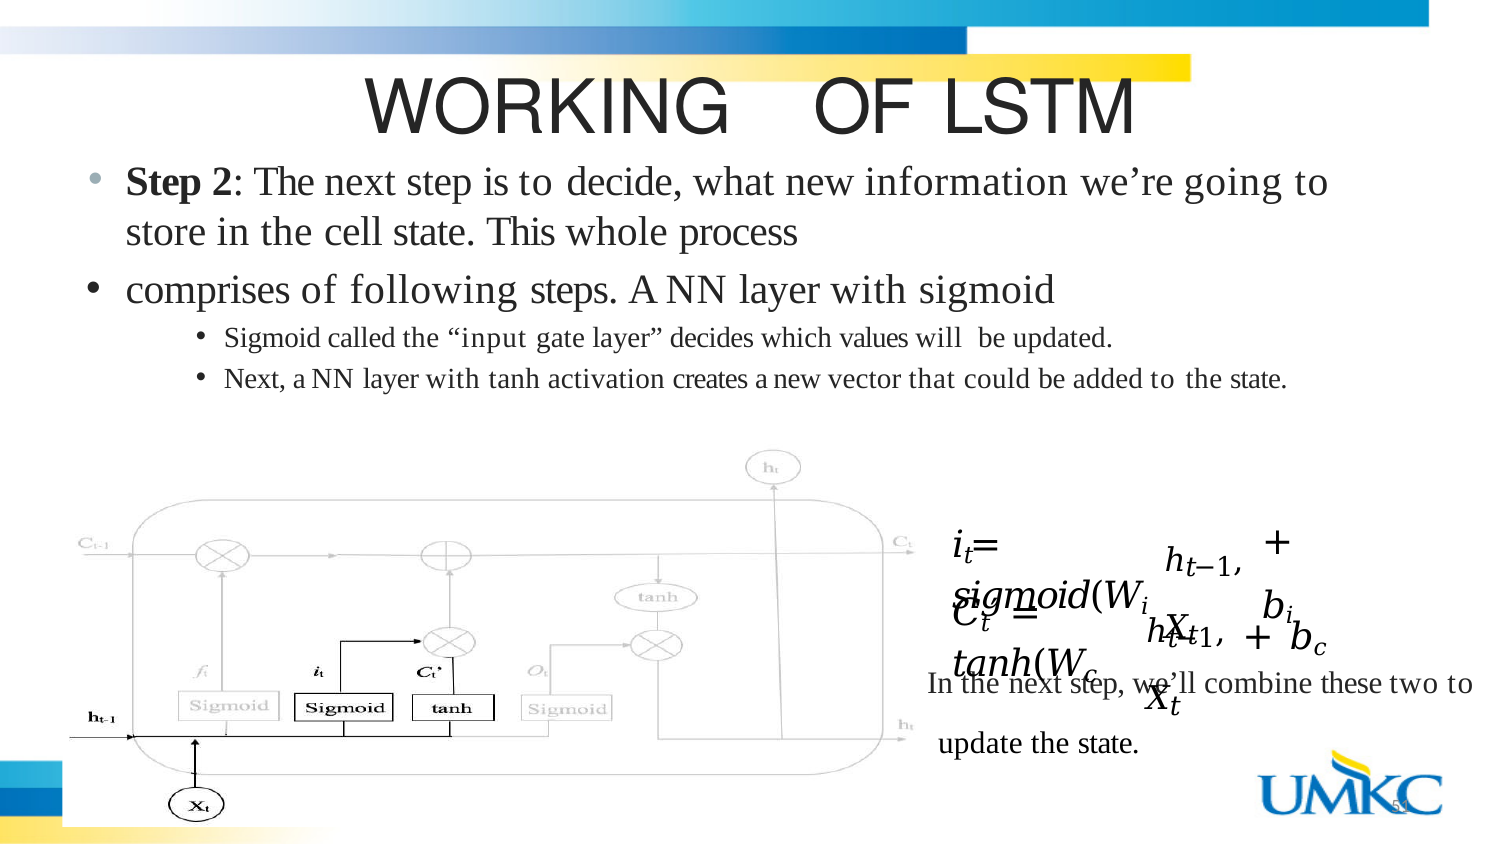

# WORKING	OF LSTM
Step 2: The next step is to decide, what new information we’re going to store in the cell state. This whole process
comprises of following steps. A NN layer with sigmoid
Sigmoid called the “input gate layer” decides which values will  be updated.
Next, a NN layer with tanh activation creates a new vector that could be added to the state.

+ 𝑏𝑖
𝑖𝑡 = 𝑠𝑖𝑔𝑚𝑜𝑖𝑑(𝑊𝑖
ℎ𝑡−1, 𝑋𝑡
𝐶𝑡′ = 𝑡𝑎𝑛ℎ(𝑊𝑐
ℎ𝑡−1, 𝑋𝑡
+ 𝑏𝑐
In the next step, we’ll combine these two to
update the state.
51